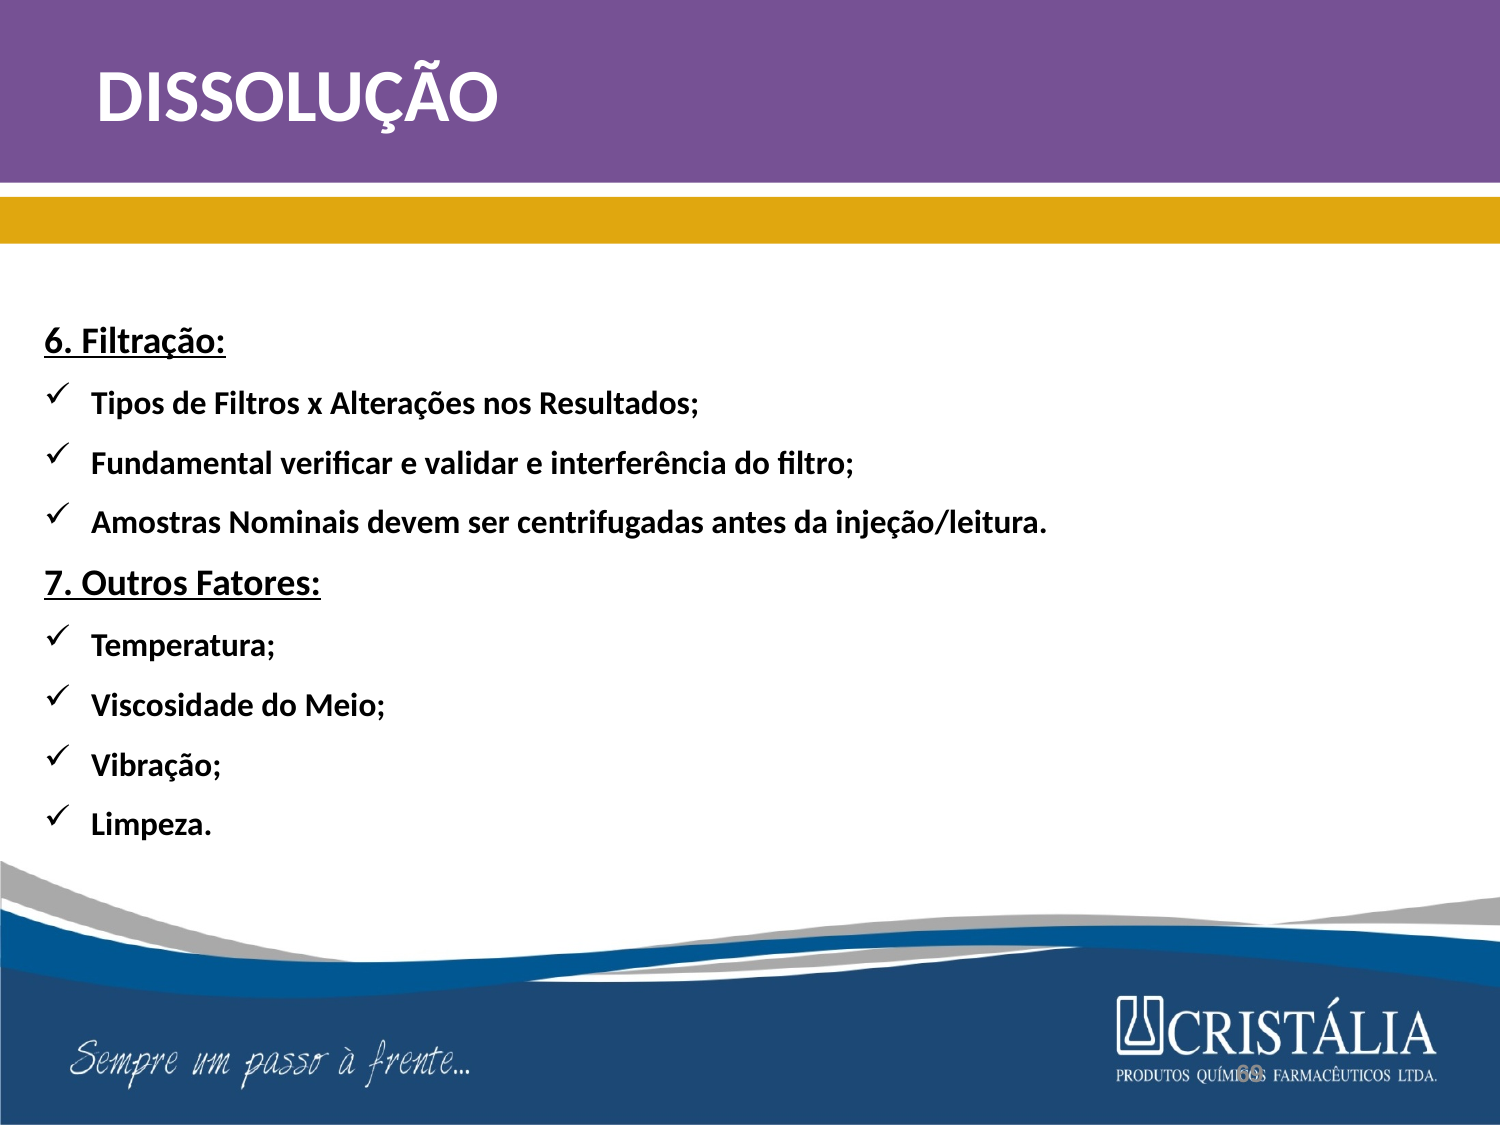

# DISSOLUÇÃO
6. Filtração:
Tipos de Filtros x Alterações nos Resultados;
Fundamental verificar e validar e interferência do filtro;
Amostras Nominais devem ser centrifugadas antes da injeção/leitura.

7. Outros Fatores:
Temperatura;
Viscosidade do Meio;
Vibração;
Limpeza.

69